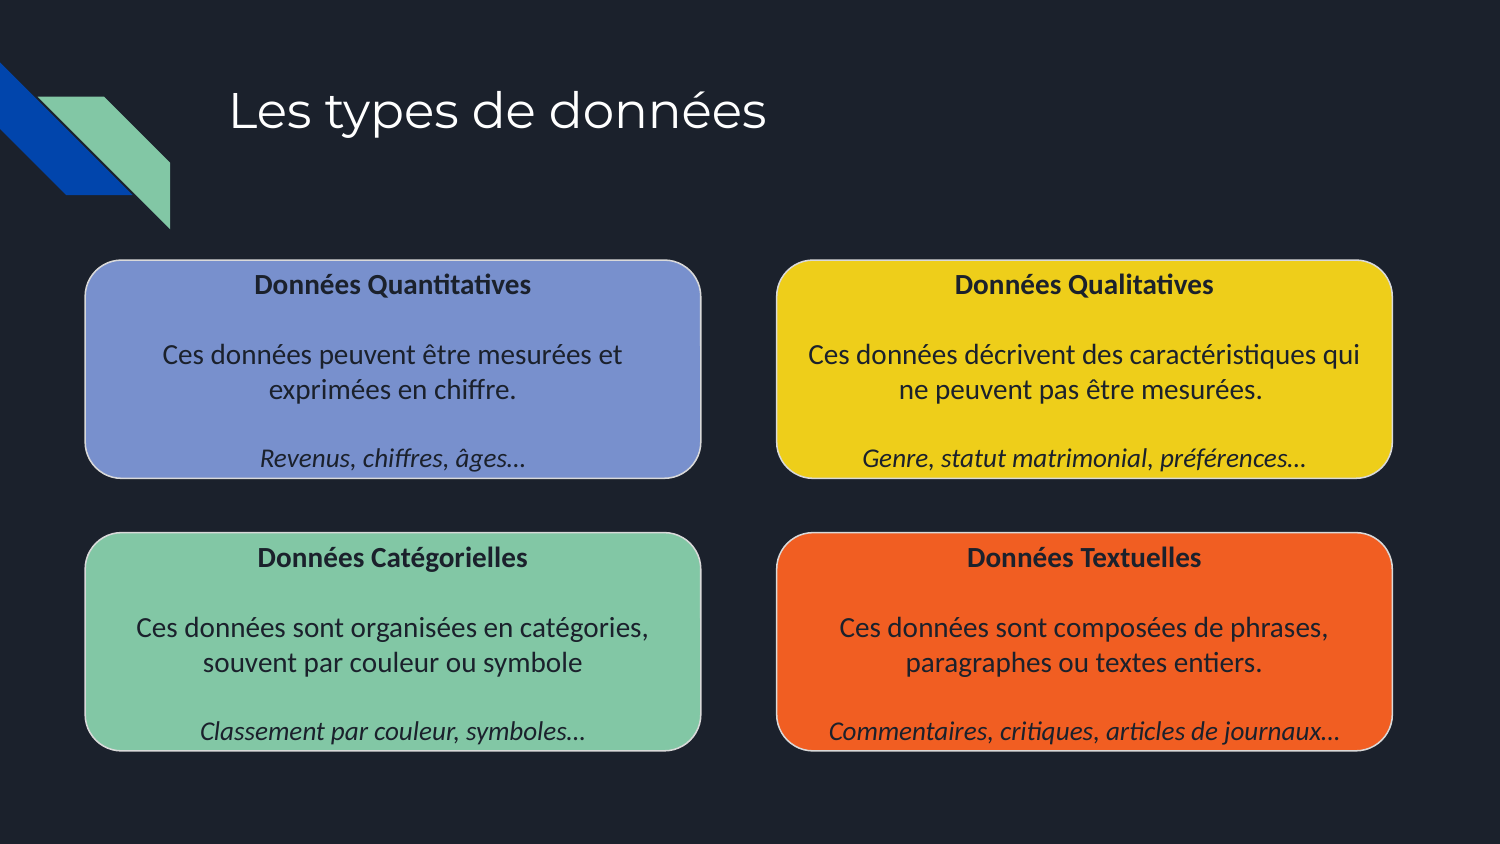

# Les types de données
Données Quantitatives

Ces données peuvent être mesurées et exprimées en chiffre.

Revenus, chiffres, âges…
Données Qualitatives

Ces données décrivent des caractéristiques qui ne peuvent pas être mesurées.

Genre, statut matrimonial, préférences…
Données Catégorielles

Ces données sont organisées en catégories, souvent par couleur ou symbole

Classement par couleur, symboles…
Données Textuelles

Ces données sont composées de phrases, paragraphes ou textes entiers.

Commentaires, critiques, articles de journaux…